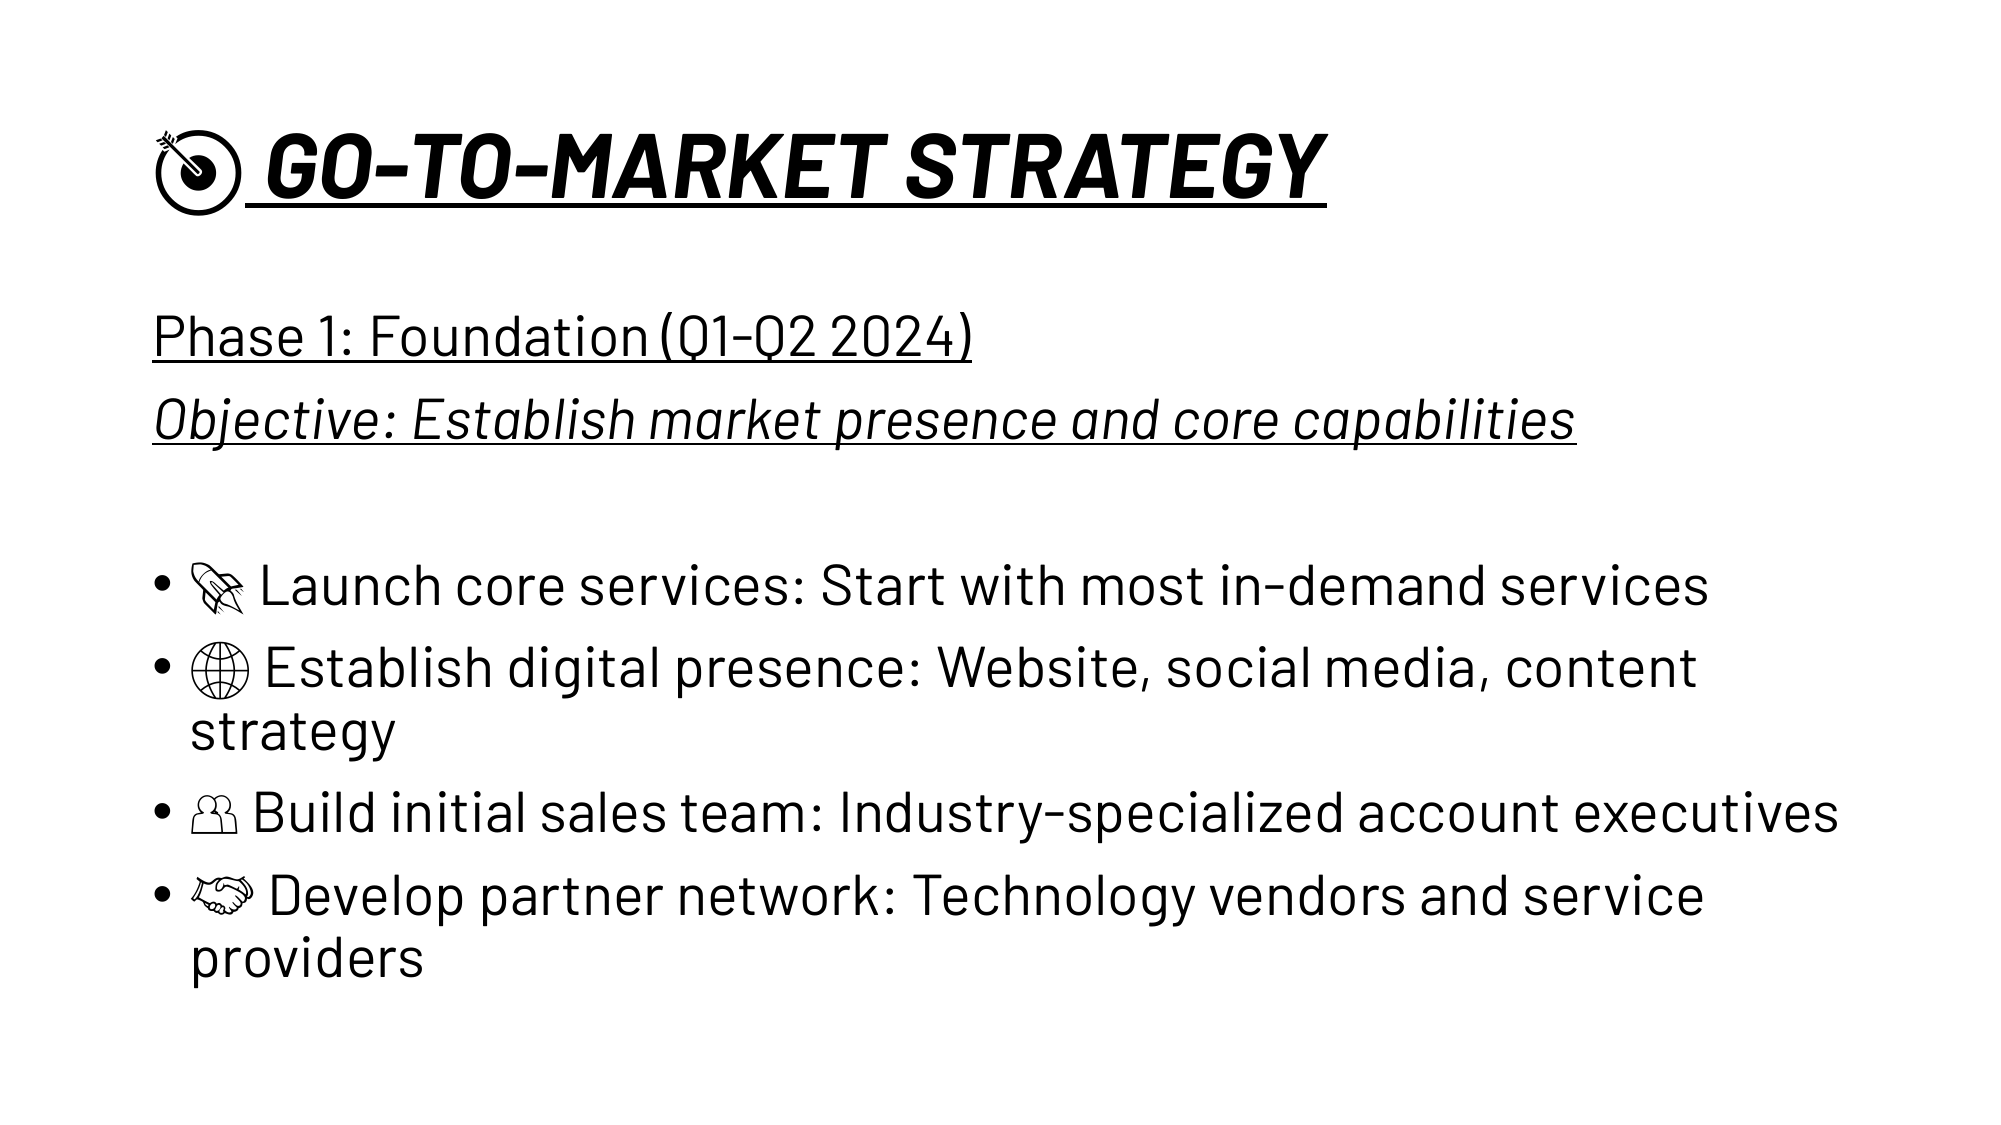

# 🎯 GO-TO-MARKET STRATEGY
Phase 1: Foundation (Q1-Q2 2024)
Objective: Establish market presence and core capabilities

🚀 Launch core services: Start with most in-demand services
🌐 Establish digital presence: Website, social media, content         strategy
👥 Build initial sales team: Industry-specialized account executives
🤝 Develop partner network: Technology vendors and service providers